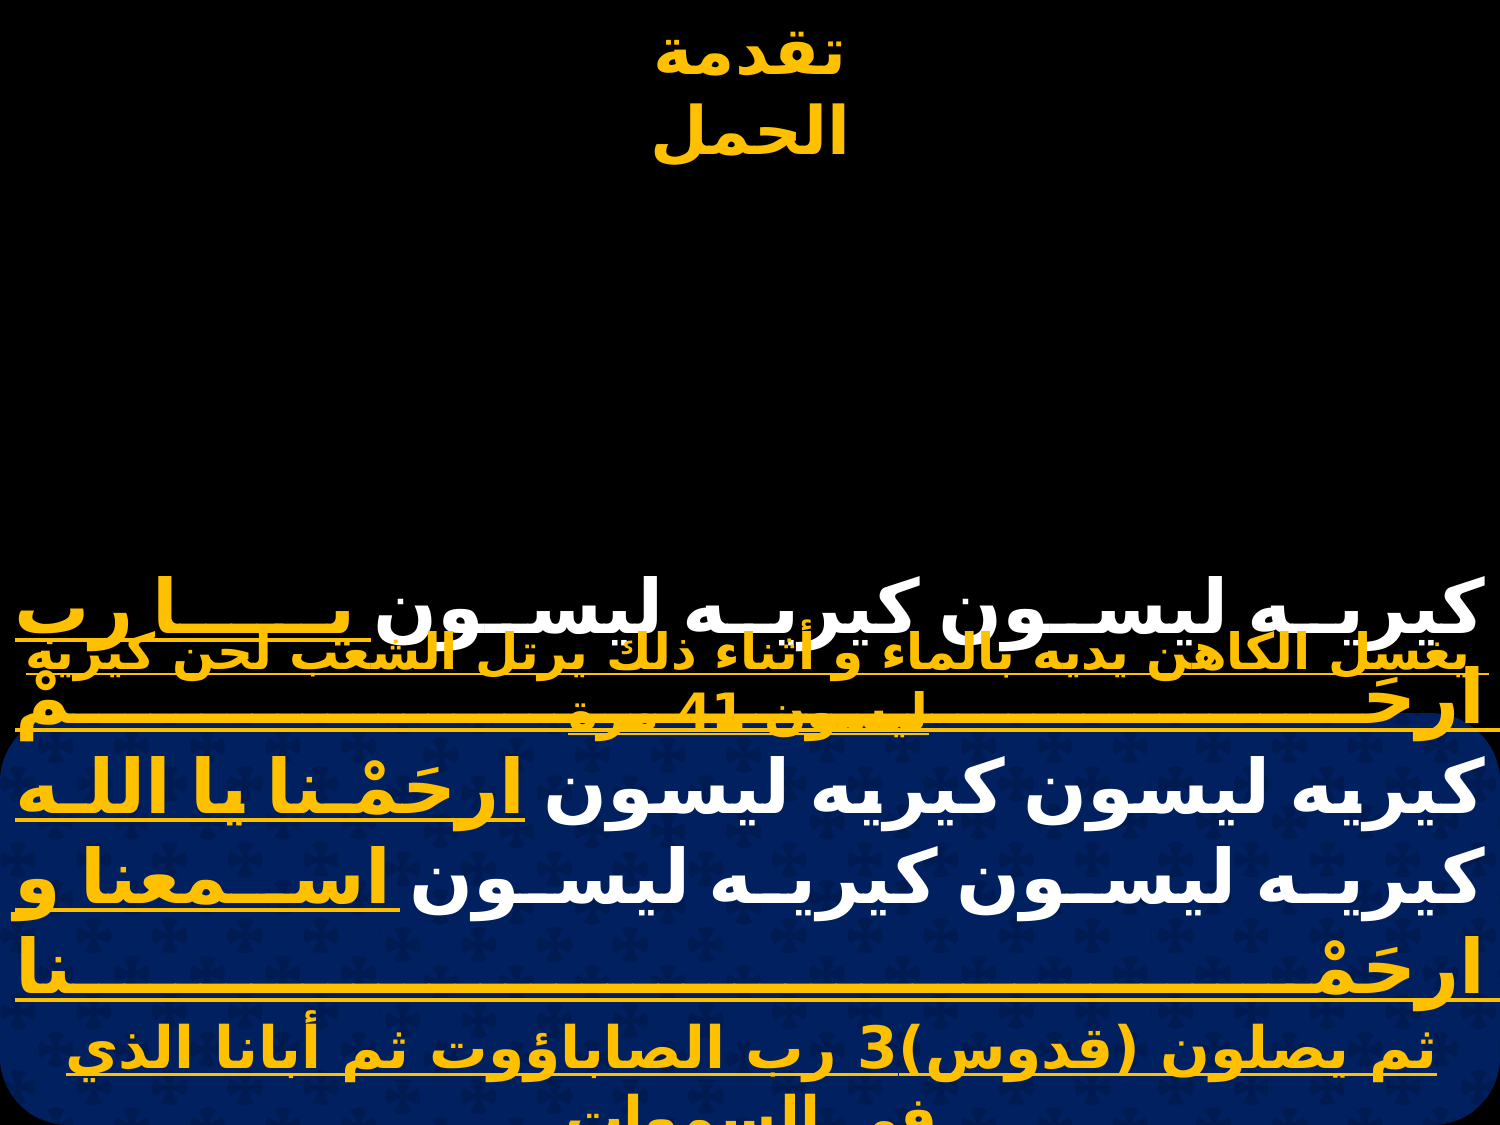

# اختيار الحمل
يغسل الكاهن يديه بالماء و أثناء ذلك يرتل الشعب لحن كيريه ليسون 41 مرة
كيريه ليسون كيريه ليسون يــــا رب ارحَـــــمْ
كيريه ليسون كيريه ليسون ارحَمْـنا يا اللـه
كيريه ليسون كيريه ليسون اسـمعنا و ارحَمْـنا

ثم يصلون (قدوس)3 رب الصاباؤوت ثم أبانا الذي في السموات